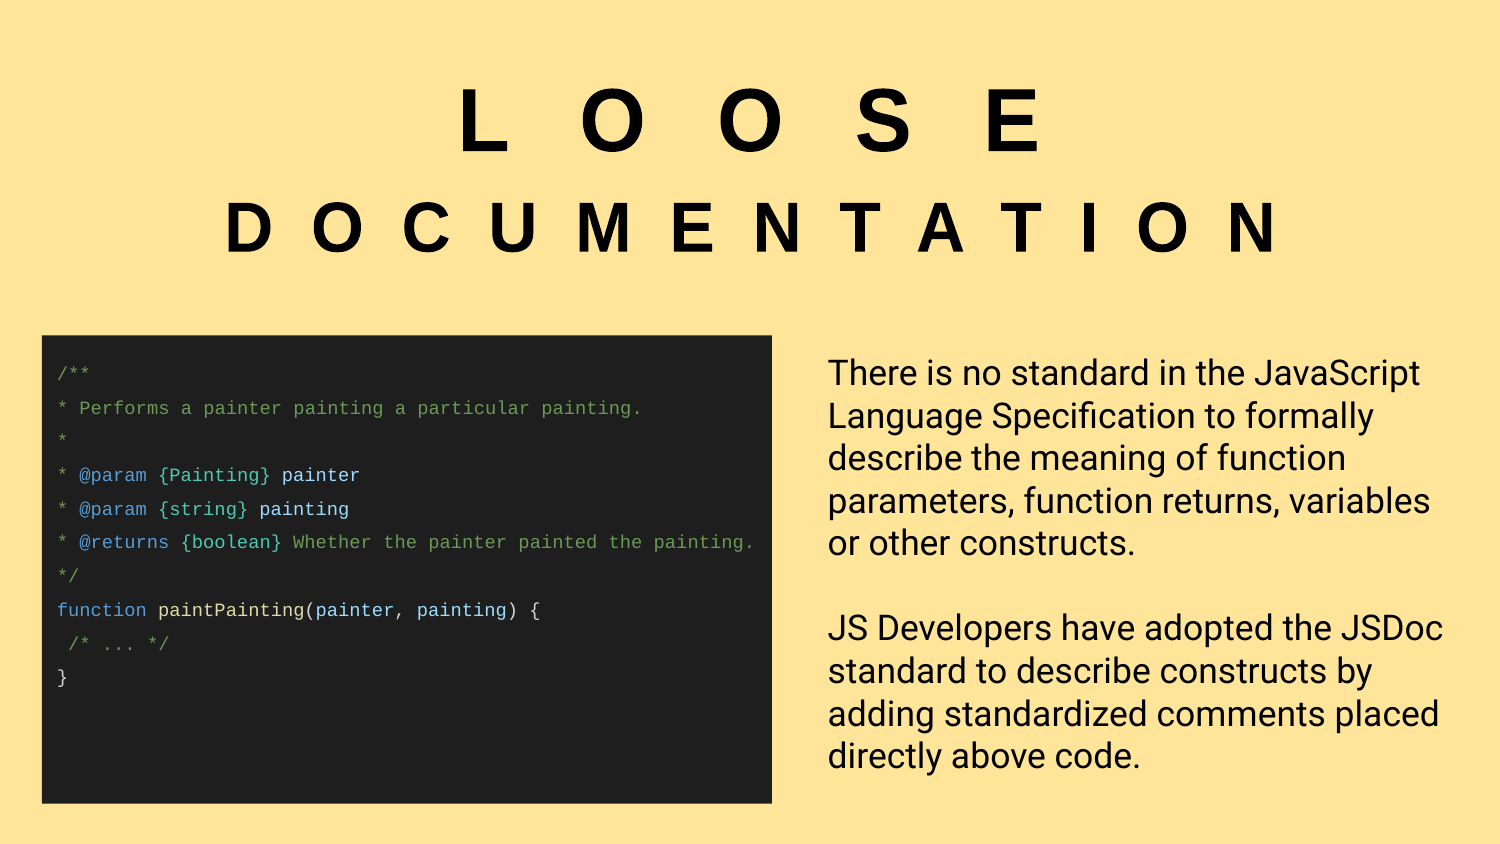

L   O   O   S   E
D  O  C  U  M  E  N  T  A  T  I  O  N
/**
* Performs a painter painting a particular painting.
*
* @param {Painting} painter
* @param {string} painting
* @returns {boolean} Whether the painter painted the painting.
*/
function paintPainting(painter, painting) {
 /* ... */
}

There is no standard in the JavaScript Language Specification to formally describe the meaning of function parameters, function returns, variables or other constructs.

JS Developers have adopted the JSDoc standard to describe constructs by adding standardized comments placed directly above code.